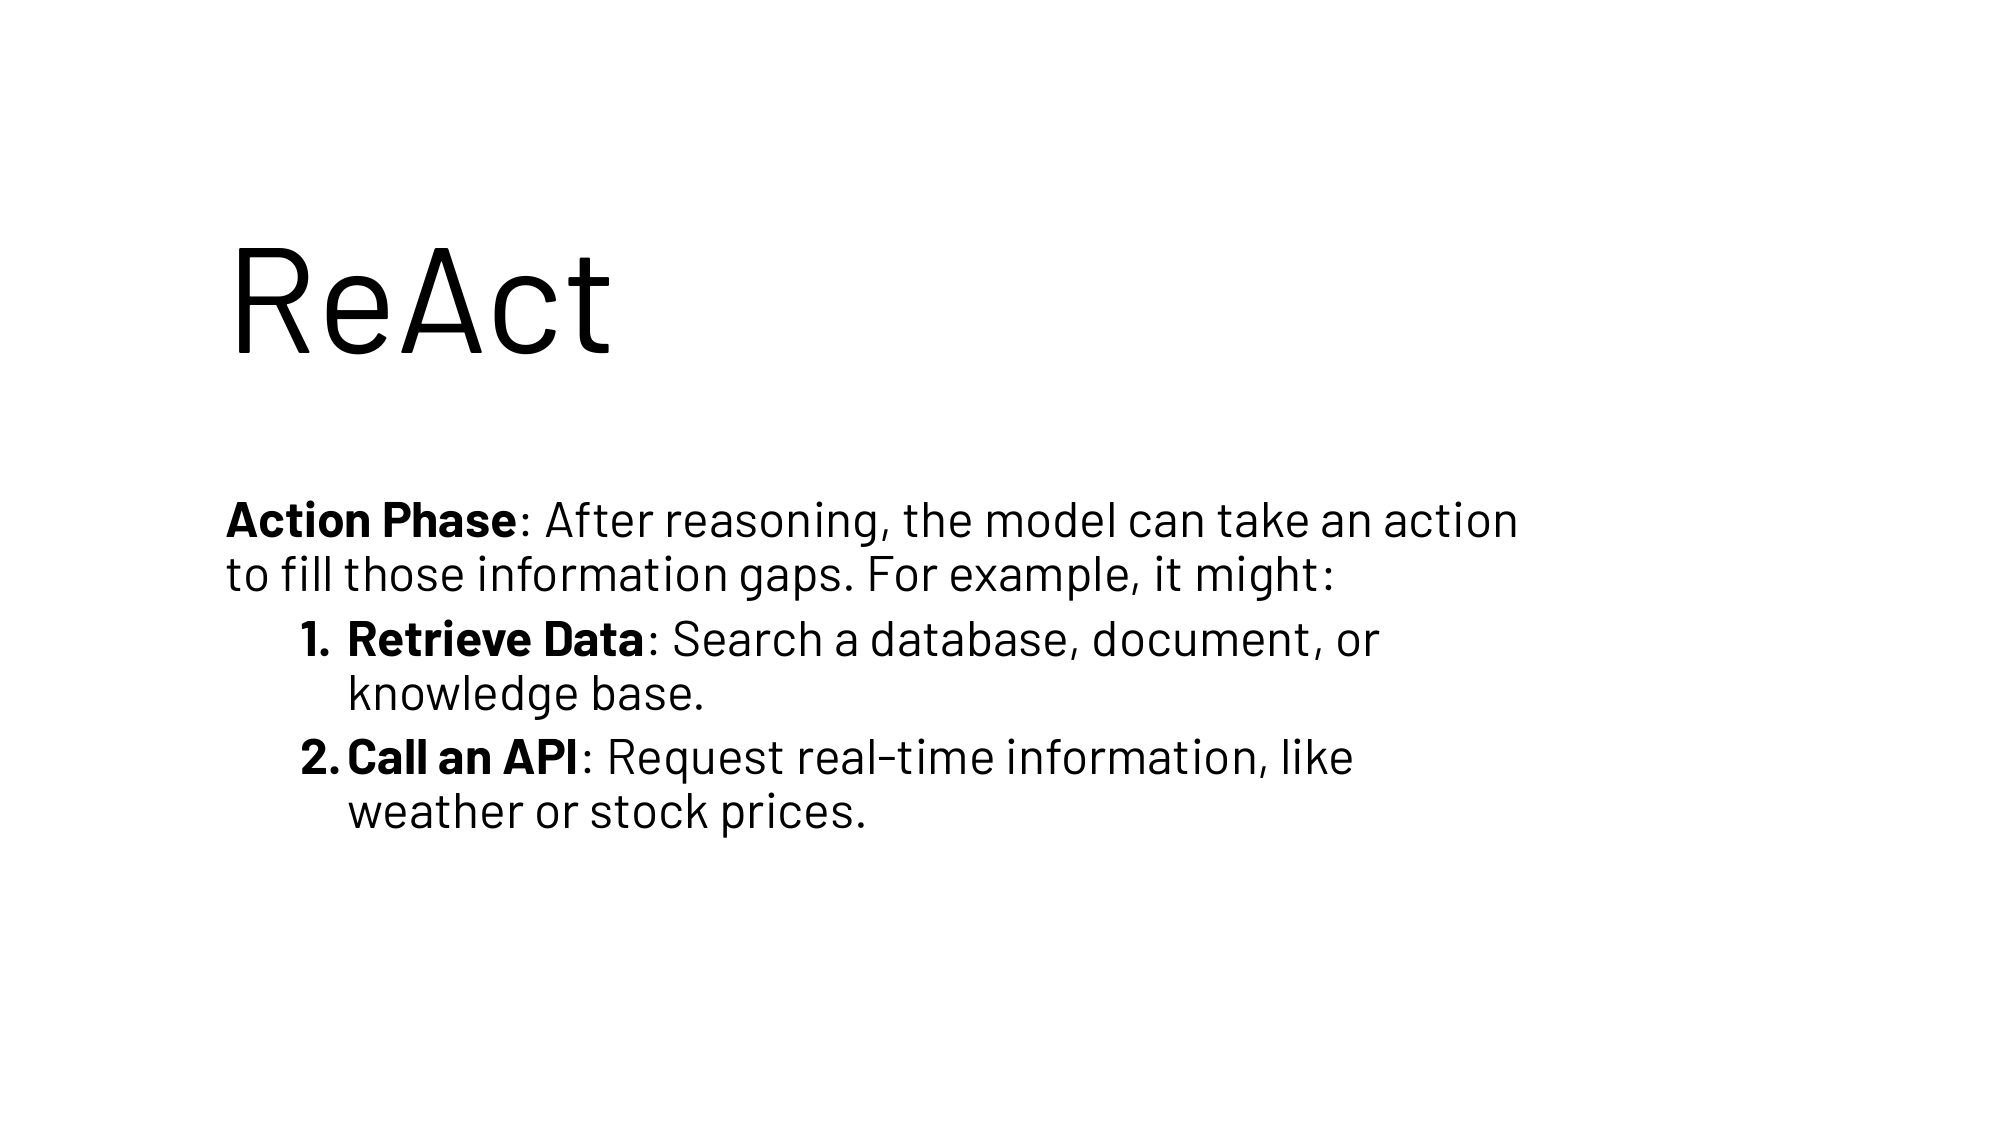

# ReAct
Action Phase: After reasoning, the model can take an action to fill those information gaps. For example, it might:
Retrieve Data: Search a database, document, or knowledge base.
Call an API: Request real-time information, like weather or stock prices.